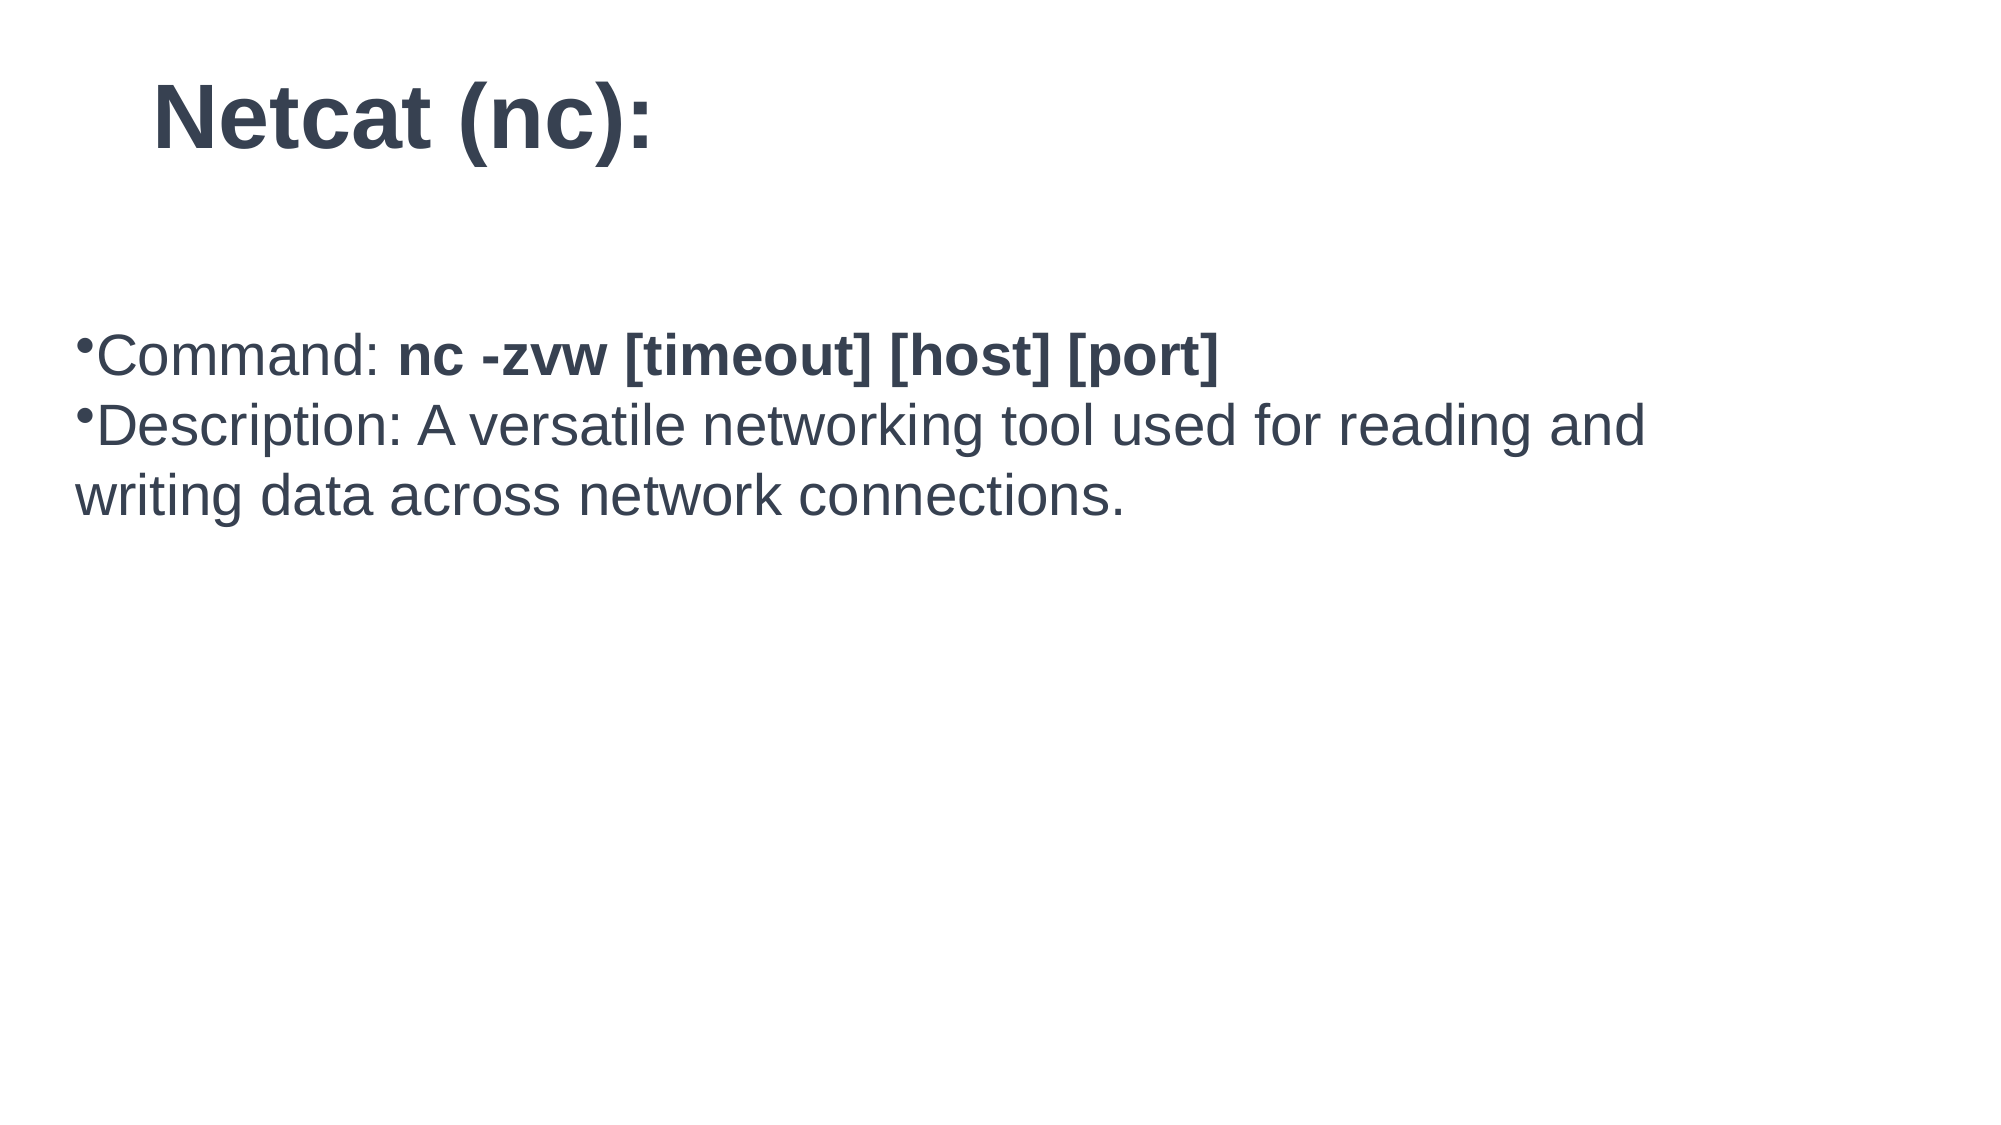

# Netcat (nc):
Command: nc -zvw [timeout] [host] [port]
Description: A versatile networking tool used for reading and writing data across network connections.